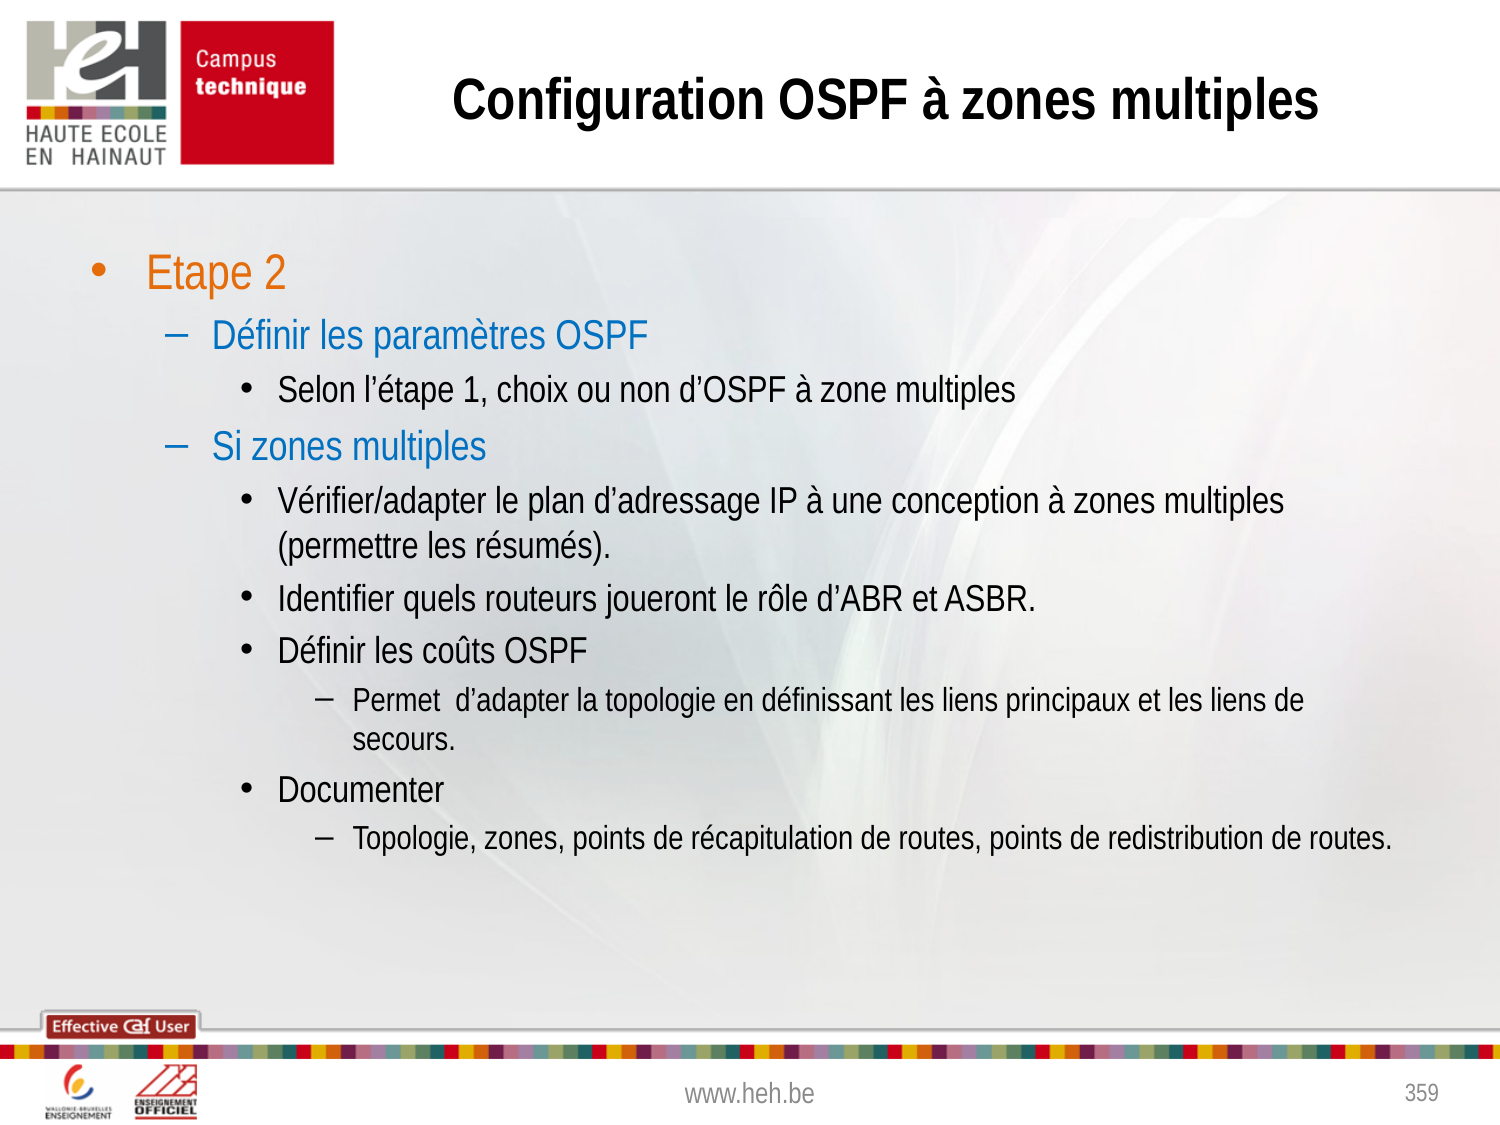

# Configuration OSPF à zones multiples
Etape 2
Définir les paramètres OSPF
Selon l’étape 1, choix ou non d’OSPF à zone multiples
Si zones multiples
Vérifier/adapter le plan d’adressage IP à une conception à zones multiples (permettre les résumés).
Identifier quels routeurs joueront le rôle d’ABR et ASBR.
Définir les coûts OSPF
Permet  d’adapter la topologie en définissant les liens principaux et les liens de secours.
Documenter
Topologie, zones, points de récapitulation de routes, points de redistribution de routes.
www.heh.be
359